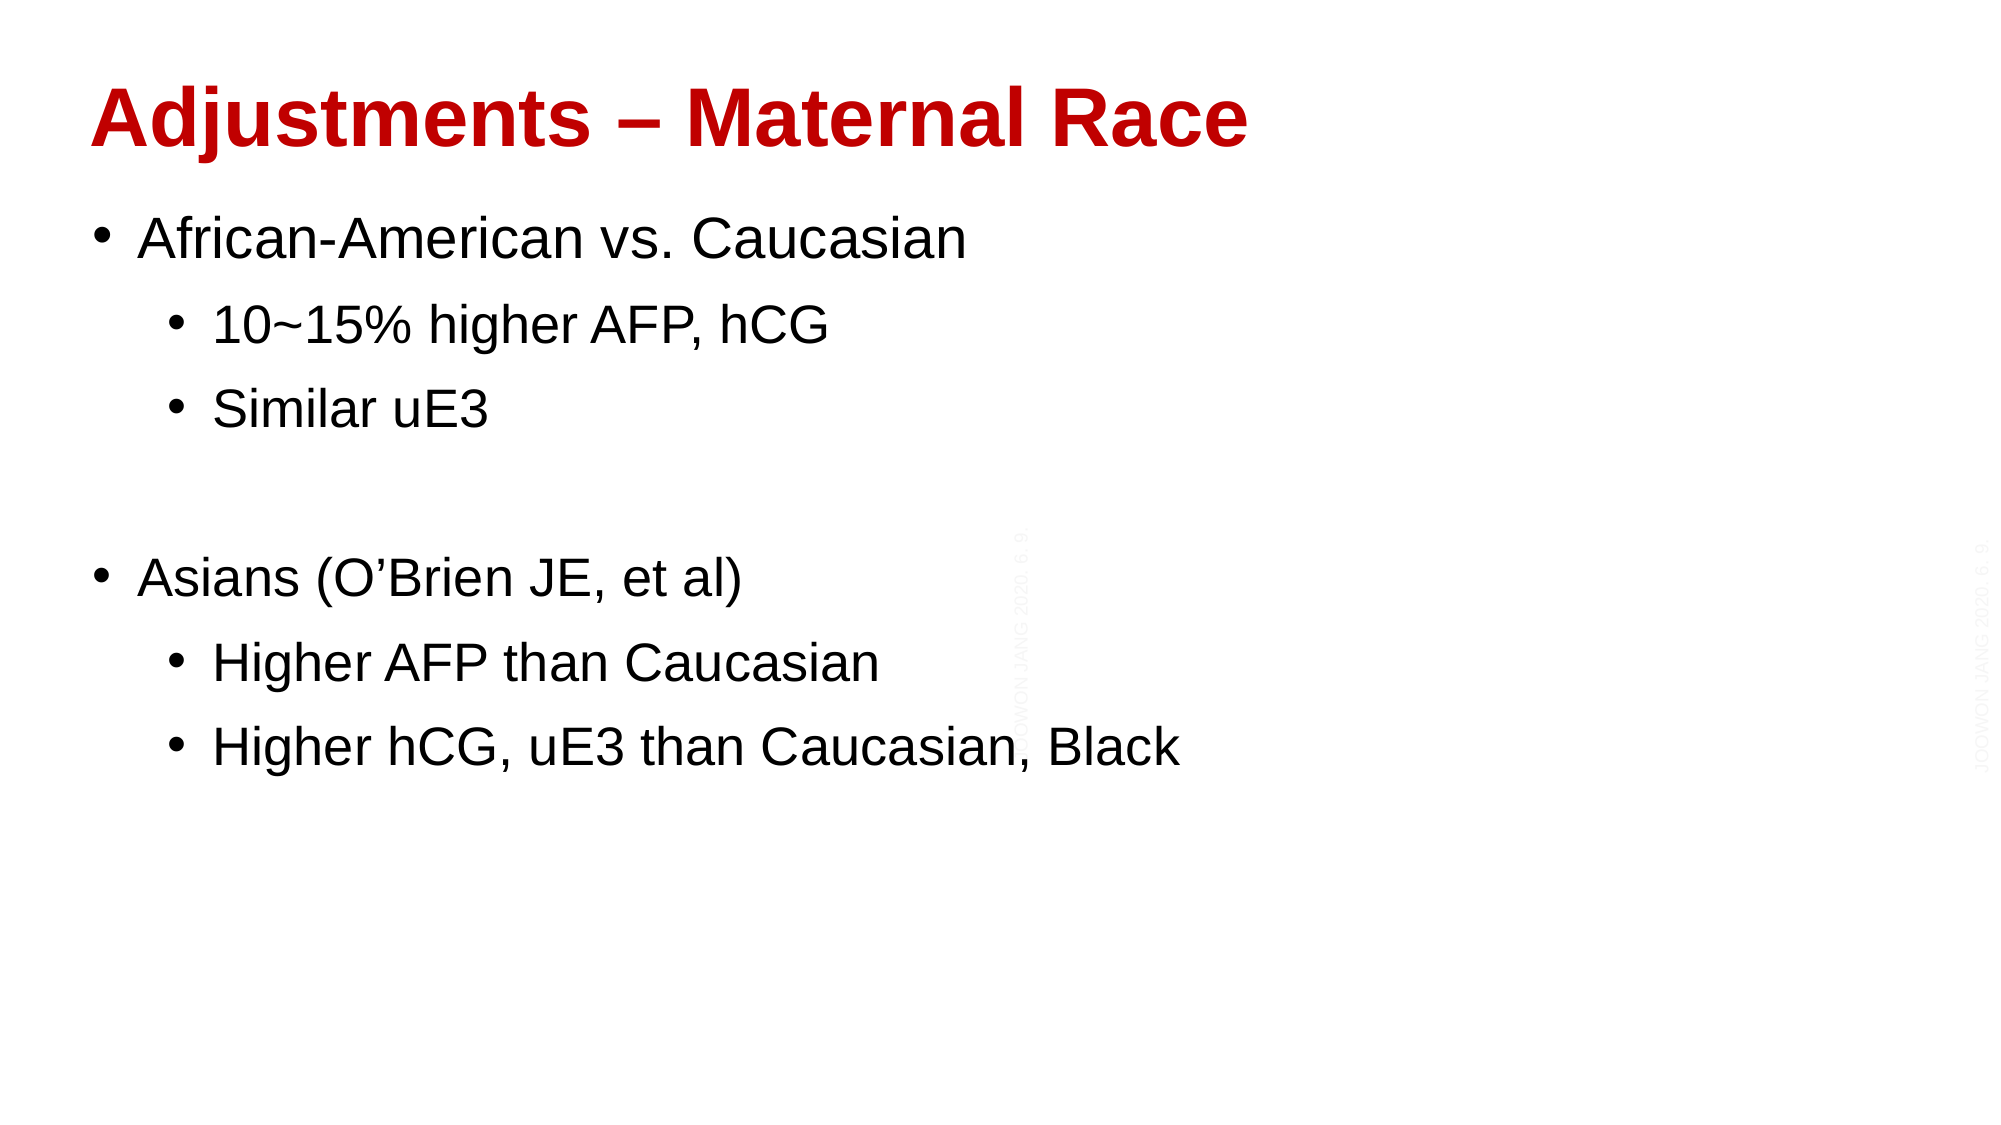

Adjustments – Maternal Race
African-American vs. Caucasian
10~15% higher AFP, hCG
Similar uE3

Asians (O’Brien JE, et al)
Higher AFP than Caucasian
Higher hCG, uE3 than Caucasian, Black